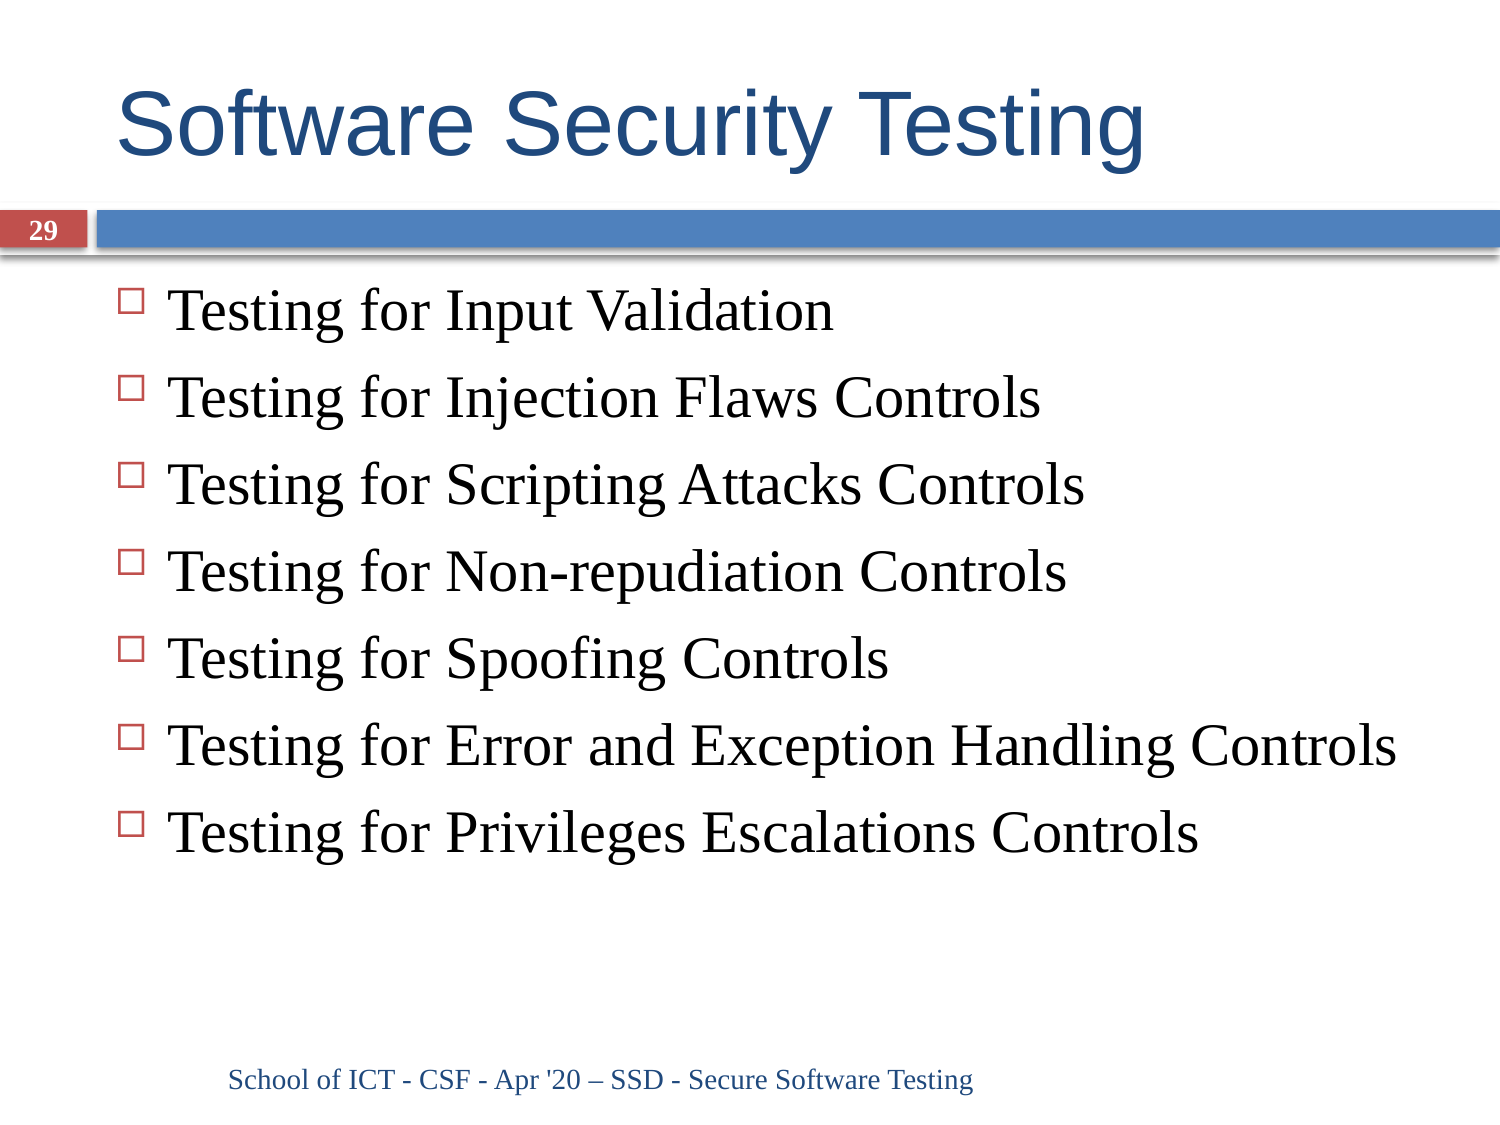

# Software Security Testing
29
Testing for Input Validation
Testing for Injection Flaws Controls
Testing for Scripting Attacks Controls
Testing for Non-repudiation Controls
Testing for Spoofing Controls
Testing for Error and Exception Handling Controls
Testing for Privileges Escalations Controls
School of ICT - CSF - Apr '20 – SSD - Secure Software Testing